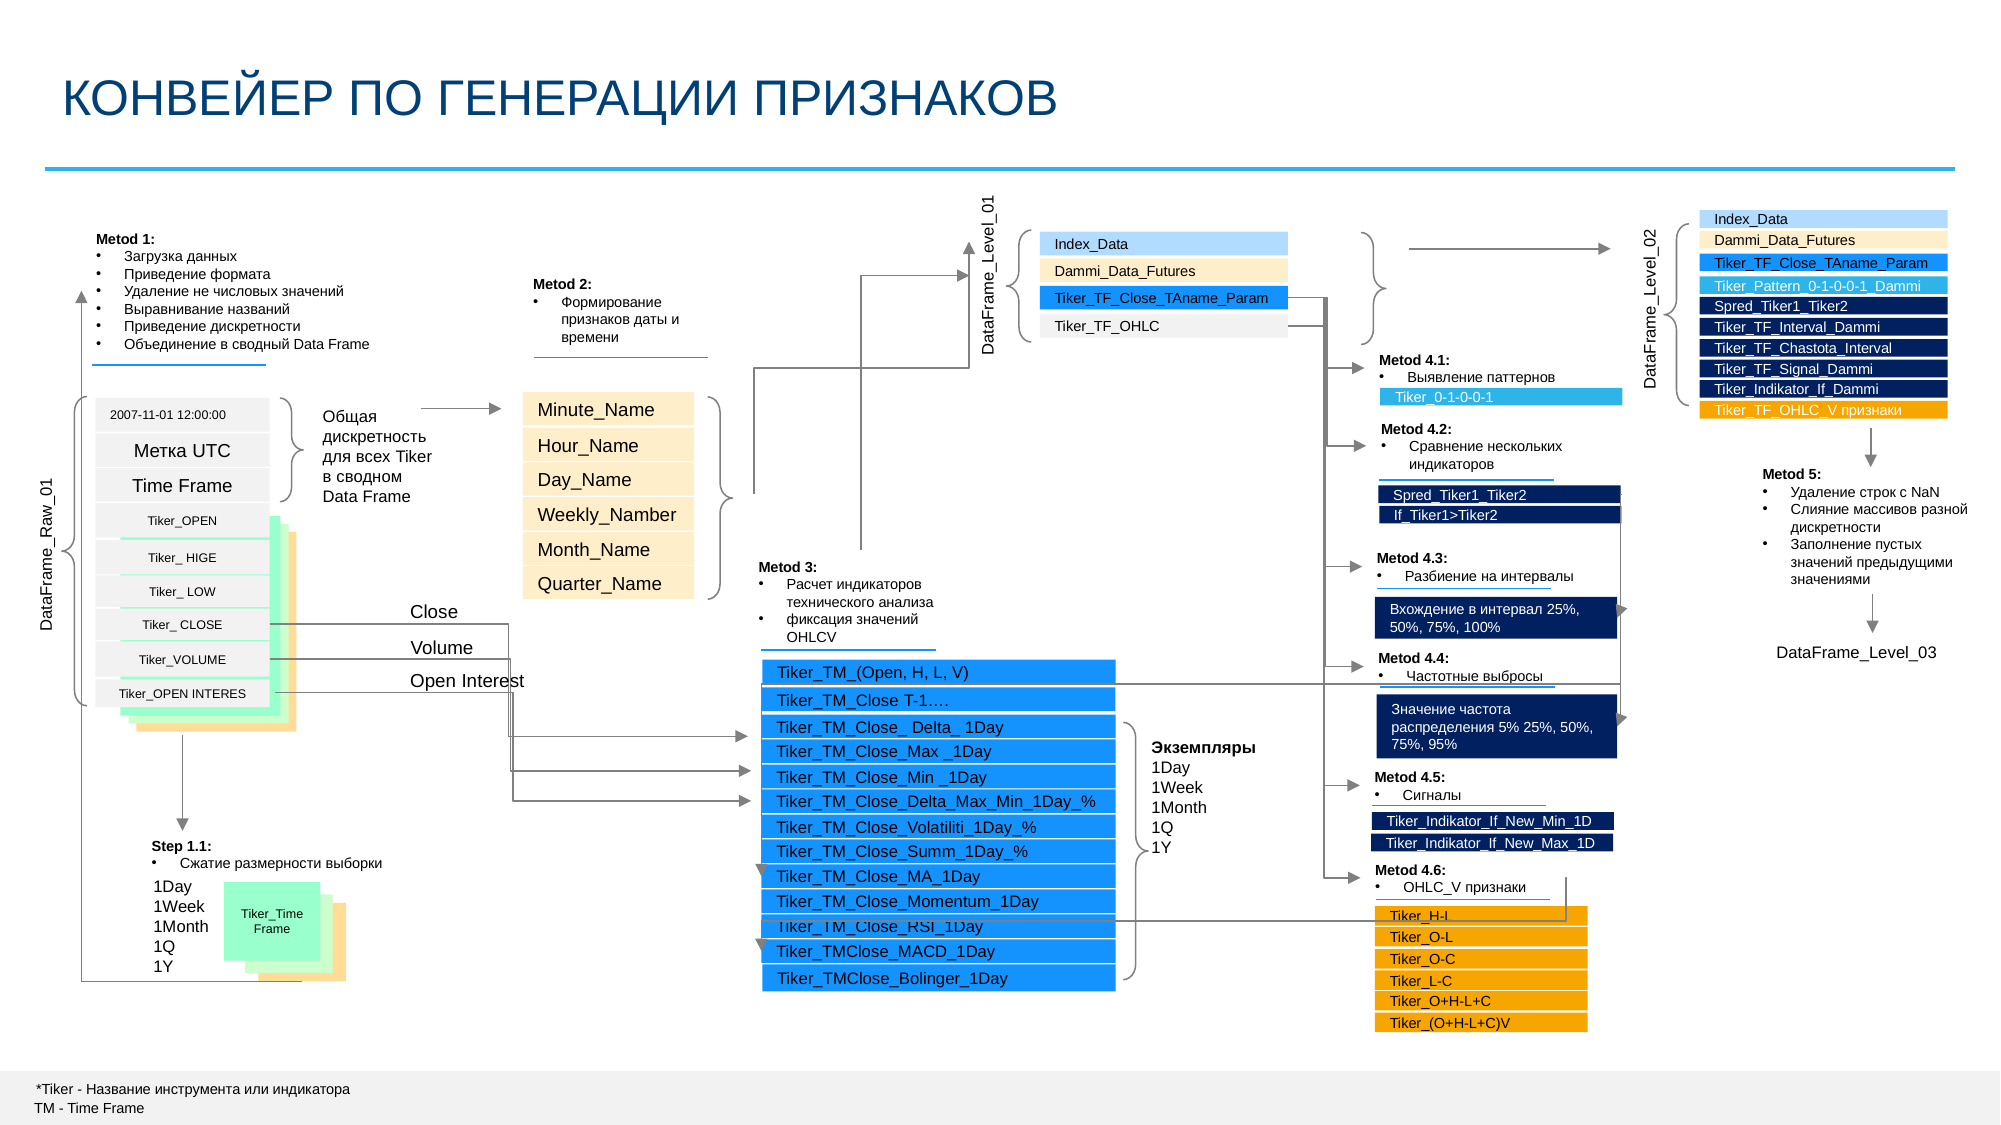

КОНВЕЙЕР ПО ГЕНЕРАЦИИ ПРИЗНАКОВ
Index_Data
Metod 1:
Загрузка данных
Приведение формата
Удаление не числовых значений
Выравнивание названий
Приведение дискретности
Объединение в сводный Data Frame

Dammi_Data_Futures
Index_Data

Tiker_TF_Close_TAname_Param
DataFrame_Level_01
Dammi_Data_Futures
Metod 2:
Формирование признаков даты и времени
Tiker_Pattern_0-1-0-0-1_Dammi
Tiker_TF_Close_TAname_Param
DataFrame_Level_02
Spred_Tiker1_Tiker2
Tiker_TF_OHLC
Tiker_TF_Interval_Dammi
Tiker_TF_Chastota_Interval
Metod 4.1:
Выявление паттернов
Tiker_TF_Signal_Dammi
Tiker_Indikator_If_Dammi
Tiker_0-1-0-0-1
Minute_Name

2007-11-01 12:00:00

Общая дискретность для всех Tiker в сводном Data Frame
Tiker_TF_OHLC_V признаки
Metod 4.2:
Сравнение нескольких индикаторов
Hour_Name
Метка UTC
Metod 5:
Удаление строк с NaN
Слияние массивов разной дискретности
Заполнение пустых значений предыдущими значениями
Day_Name
Time Frame
Spred_Tiker1_Tiker2
Weekly_Namber
Tiker_OPEN
If_Tiker1>Tiker2
Tiker_OPEN
Tiker_OPEN
Tiker_OPEN
Month_Name
DataFrame_Raw_01
Tiker_ HIGE
Metod 4.3:
Разбиение на интервалы
Metod 3:
Расчет индикаторов технического анализа
фиксация значений OHLCV
Quarter_Name
Tiker_ LOW
Close
Вхождение в интервал 25%, 50%, 75%, 100%
Tiker_ CLOSE
Volume
DataFrame_Level_03
Tiker_VOLUME
Metod 4.4:
Частотные выбросы
Tiker_TM_(Open, H, L, V)
Open Interest
Tiker_OPEN INTERES
Tiker_TM_Close T-1….
Значение частота распределения 5% 25%, 50%, 75%, 95%
Tiker_TM_Close_ Delta_ 1Day

Экземпляры
1Day
1Week
1Month
1Q
1Y
Tiker_TM_Close_Max _1Day
Metod 4.5:
Сигналы
Tiker_TM_Close_Min _1Day
Tiker_TM_Close_Delta_Max_Min_1Day_%
Tiker_Indikator_If_New_Min_1D
Tiker_TM_Close_Volatiliti_1Day_%
Step 1.1:
Сжатие размерности выборки
Tiker_Indikator_If_New_Max_1D
Tiker_TM_Close_Summ_1Day_%
Metod 4.6:
OHLC_V признаки
Tiker_TM_Close_MA_1Day
1Day
1Week
1Month
1Q
1Y
Tiker_Time Frame
Tiker_TM_Close_Momentum_1Day
Tiker_OPEN
Tiker_OPEN
Tiker_H-L
Tiker_TM_Close_RSI_1Day
Tiker_O-L
Tiker_TMClose_MACD_1Day
Tiker_O-C
Tiker_TMClose_Bolinger_1Day
Tiker_L-C
Tiker_O+H-L+C
Tiker_(O+H-L+C)V

*Tiker - Название инструмента или индикатора
TM - Time Frame